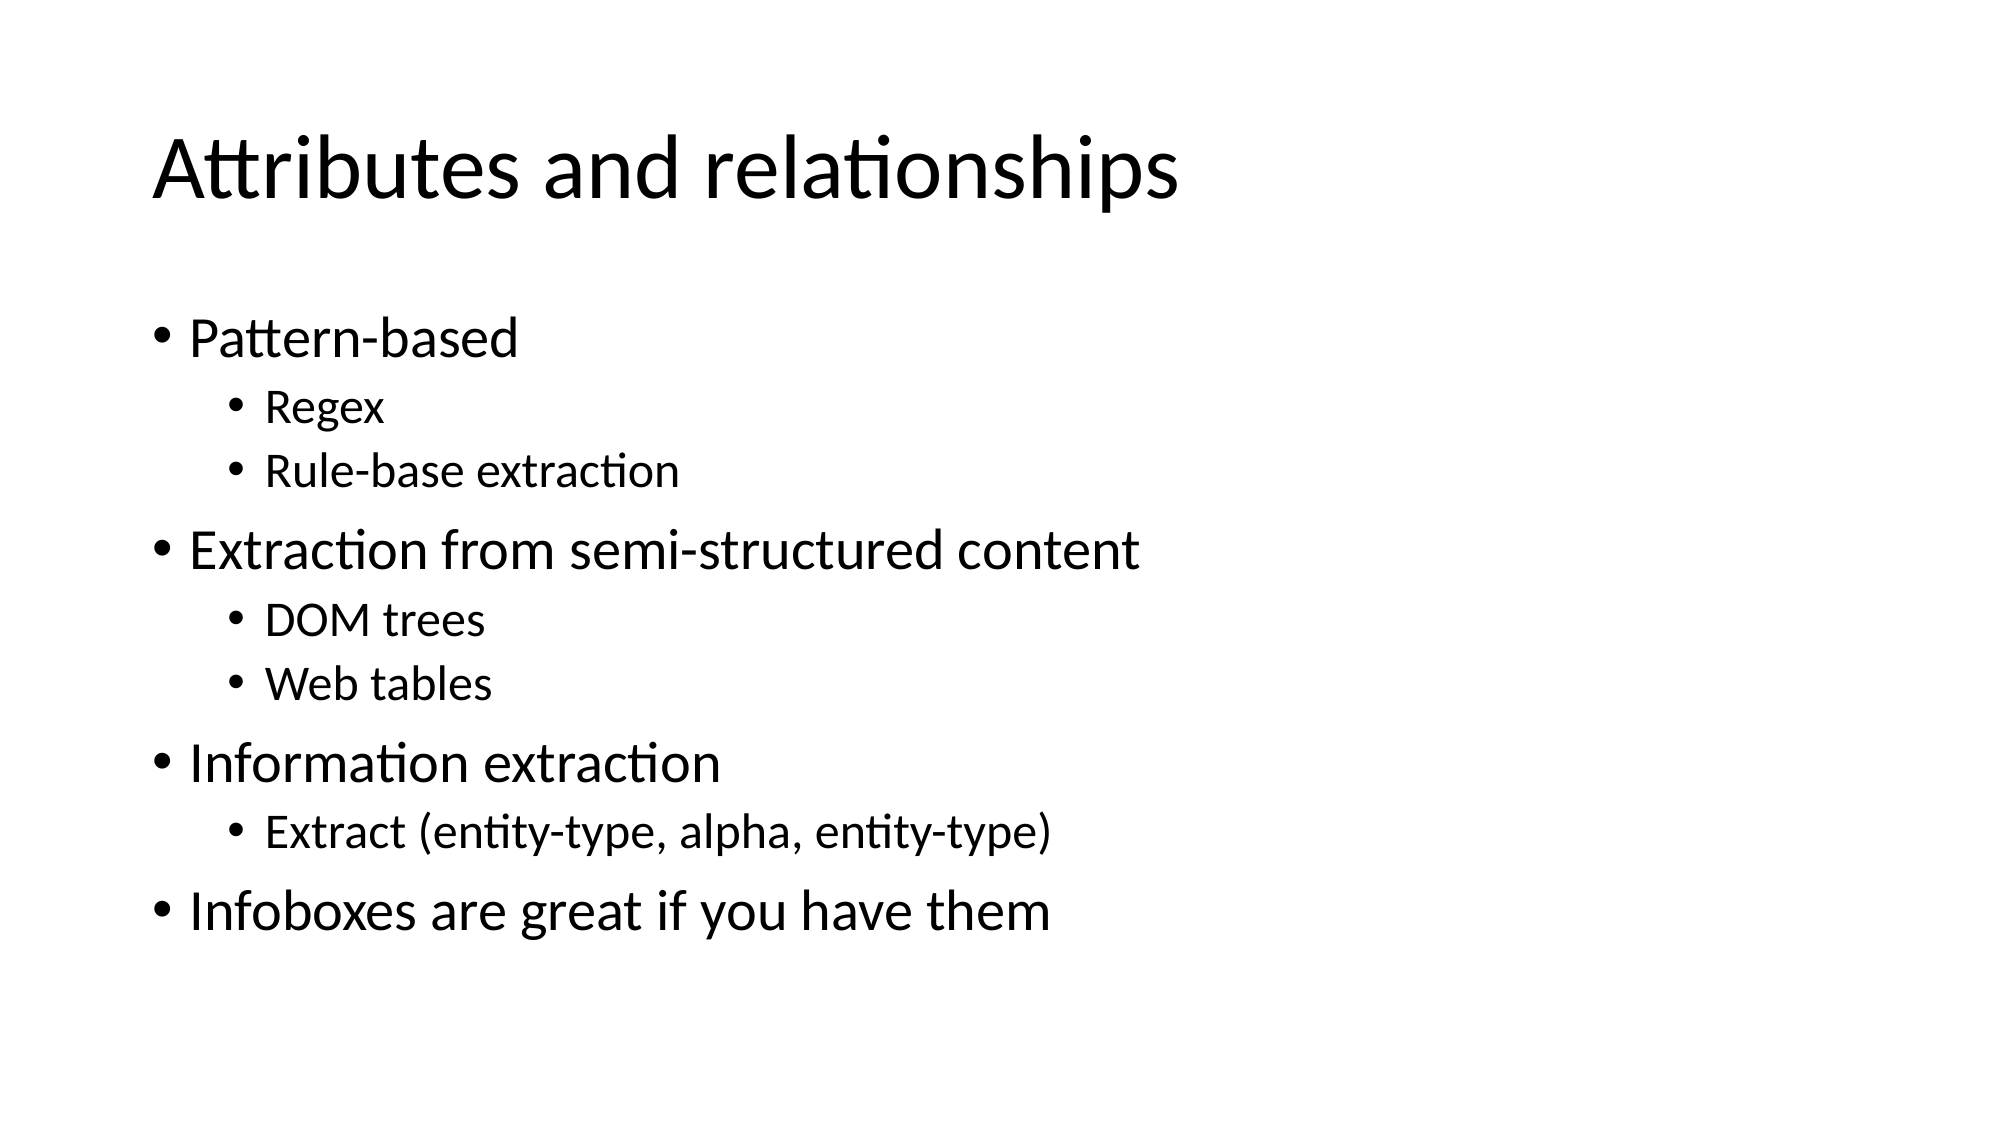

# Attributes and relationships
Pattern-based
Regex
Rule-base extraction
Extraction from semi-structured content
DOM trees
Web tables
Information extraction
Extract (entity-type, alpha, entity-type)
Infoboxes are great if you have them